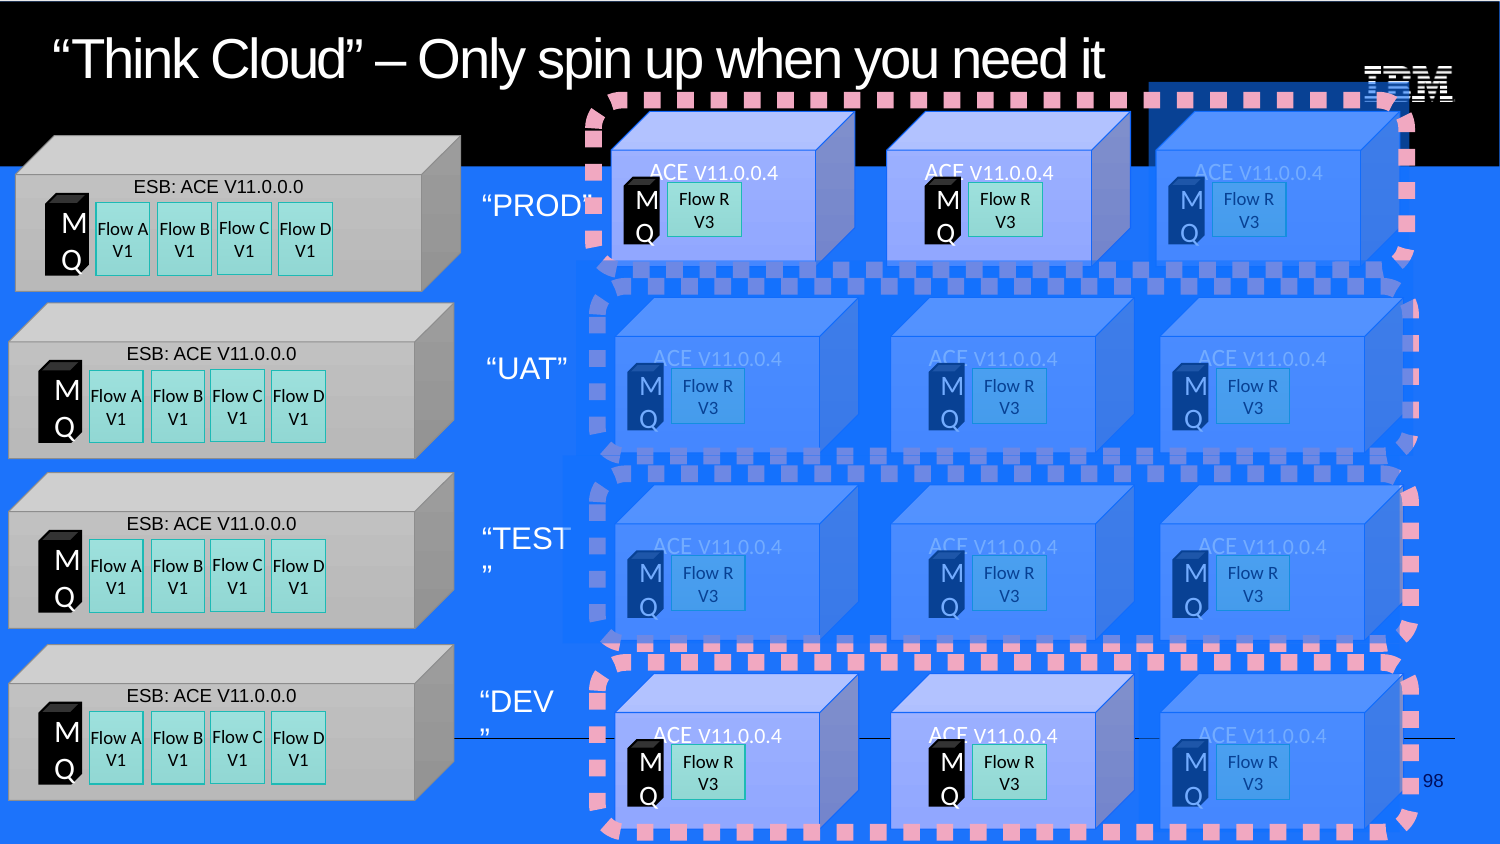

“Think Cloud” – Only spin up when you need it

ACE V11.0.0.4
ACE V11.0.0.4
ACE V11.0.0.4
MQ
Flow R V3
ESB: ACE V11.0.0.0
MQ
Flow C V1
Flow A V1
Flow B V1
Flow D V1
“PROD”
MQ
MQ
Flow R V3
Flow R V3

ACE V11.0.0.4
MQ
Flow R V3
ACE V11.0.0.4
ACE V11.0.0.4
ESB: ACE V11.0.0.0
MQ
Flow C V1
Flow A V1
Flow B V1
Flow D V1
“UAT”
MQ
MQ
Flow R V3
Flow R V3

ESB: ACE V11.0.0.0
MQ
Flow C V1
Flow A V1
Flow B V1
Flow D V1

ACE V11.0.0.4
ACE V11.0.0.4
ACE V11.0.0.4
MQ
Flow R V3
“TEST”
MQ
MQ
Flow R V3
Flow R V3

ESB: ACE V11.0.0.0
MQ
Flow C V1
Flow A V1
Flow B V1
Flow D V1

ACE V11.0.0.4
MQ
Flow R V3
ACE V11.0.0.4
ACE V11.0.0.4
“DEV”
MQ
MQ
Flow R V3
Flow R V3